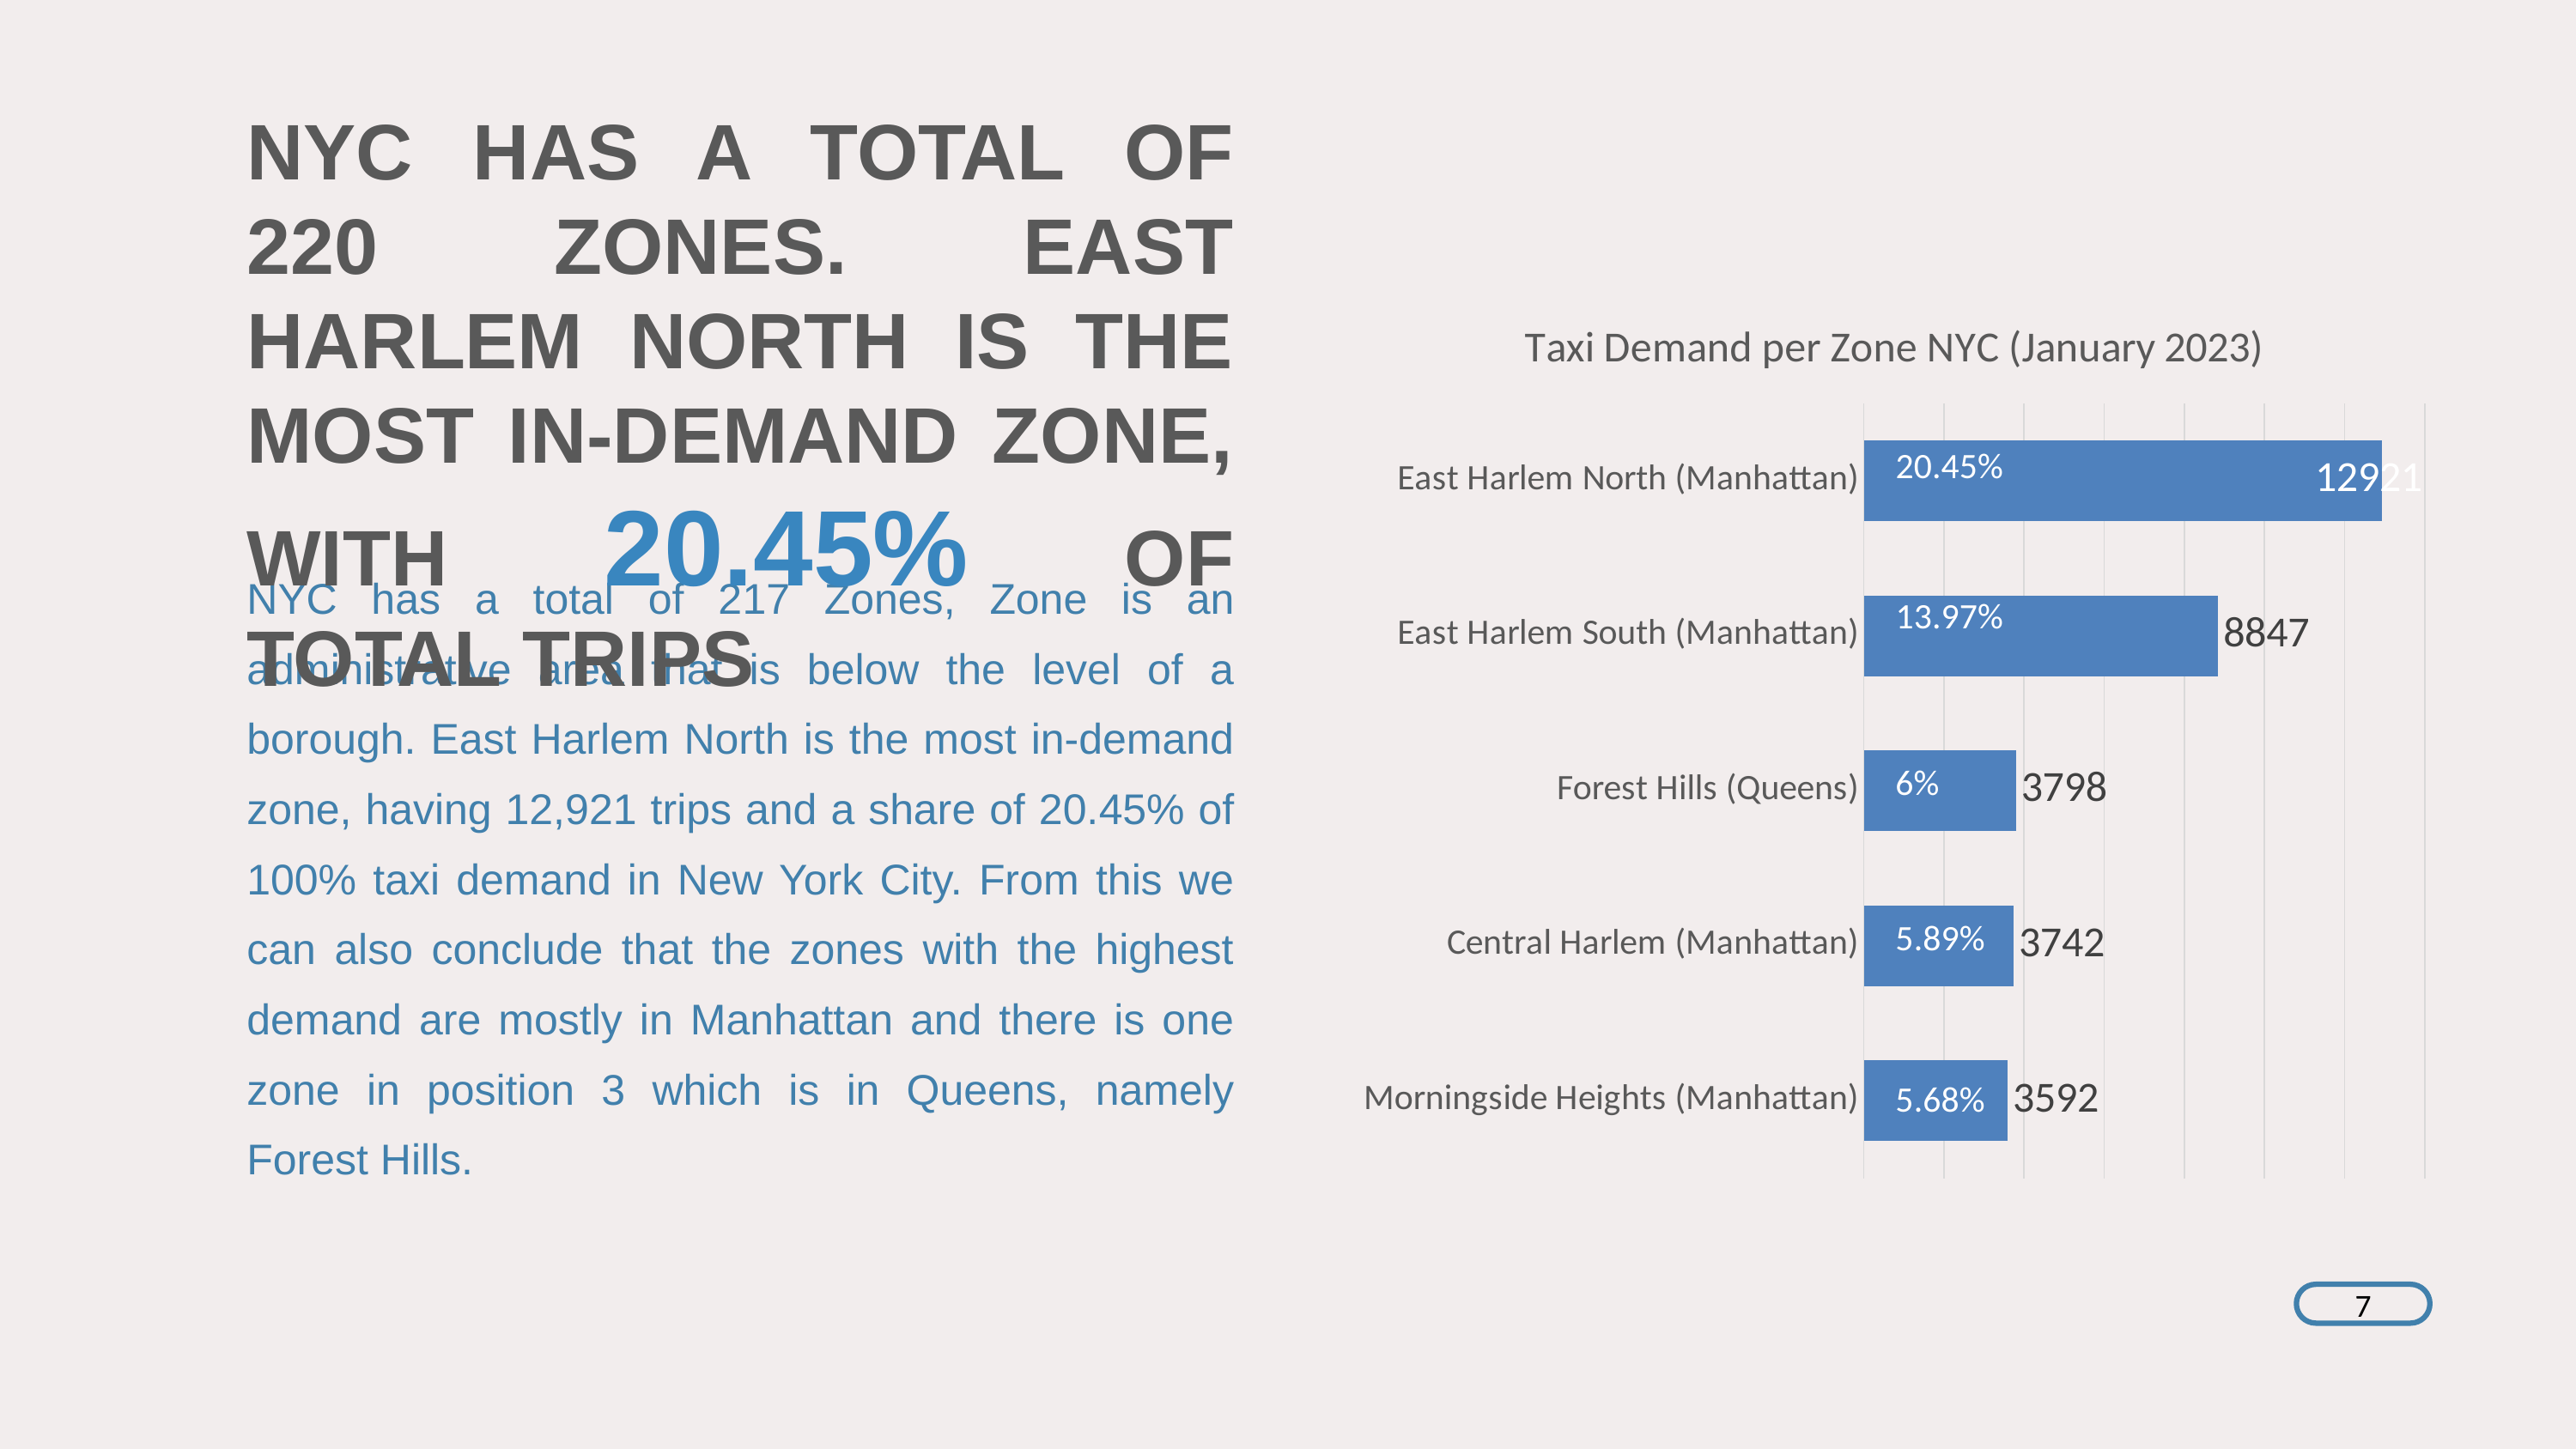

NYC HAS A TOTAL OF 220 ZONES. EAST HARLEM NORTH IS THE MOST IN-DEMAND ZONE, WITH 20.45% OF TOTAL TRIPS

### Chart: Taxi Demand per Zone NYC (January 2023)

| Category | count |
|---|---|
| Morningside Heights (Manhattan) | 3592.0 |
| Central Harlem (Manhattan) | 3742.0 |
| Forest Hills (Queens) | 3798.0 |
| East Harlem South (Manhattan) | 8847.0 |
| East Harlem North (Manhattan) | 12921.0 |
20.45%
NYC has a total of 217 Zones, Zone is an administrative area that is below the level of a borough. East Harlem North is the most in-demand zone, having 12,921 trips and a share of 20.45% of 100% taxi demand in New York City. From this we can also conclude that the zones with the highest demand are mostly in Manhattan and there is one zone in position 3 which is in Queens, namely Forest Hills.
13.97%
6%
5.89%
5.68%

7